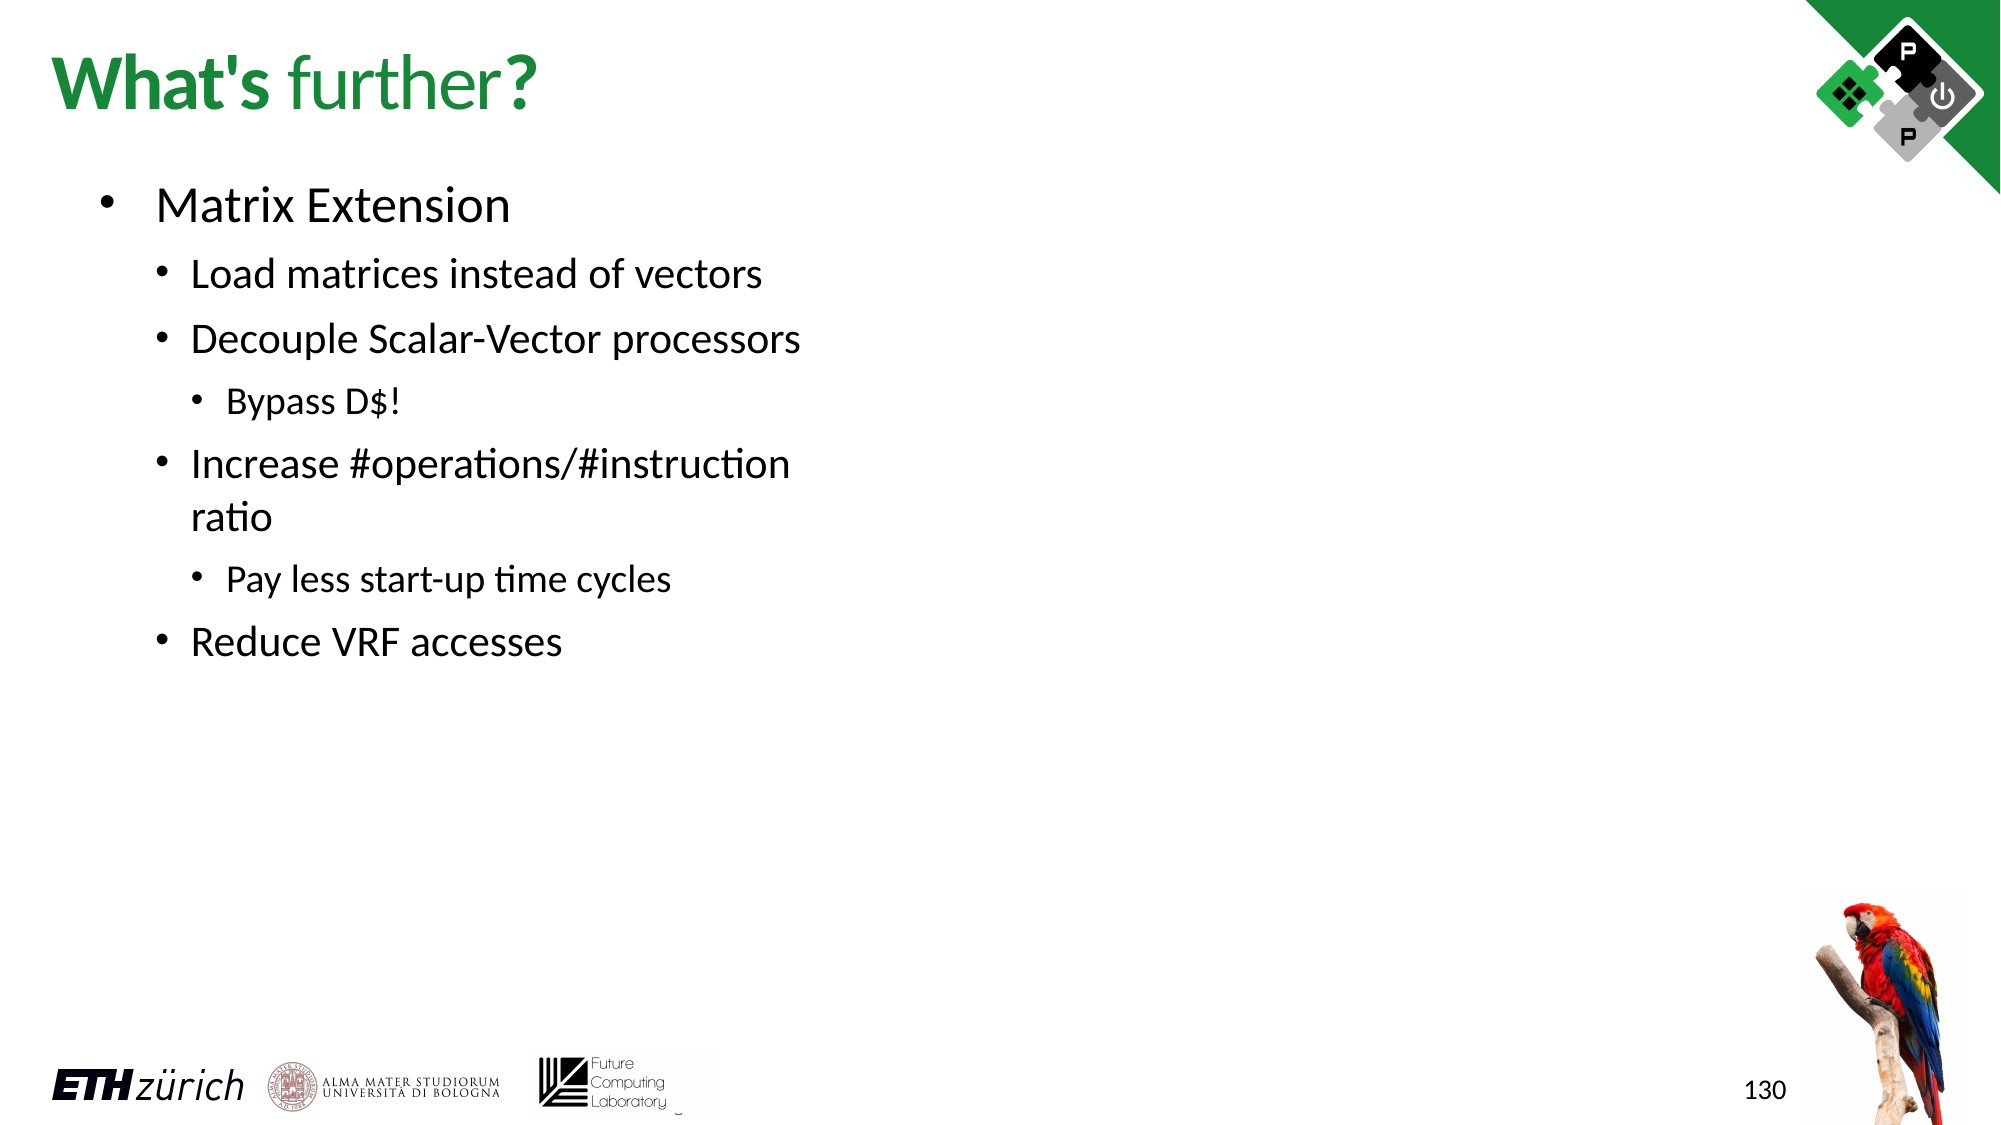

# What's further?
Matrix Extension
Load matrices instead of vectors
Decouple Scalar-Vector processors
Bypass D$!
Increase #operations/#instruction ratio
Pay less start-up time cycles
Reduce VRF accesses

130